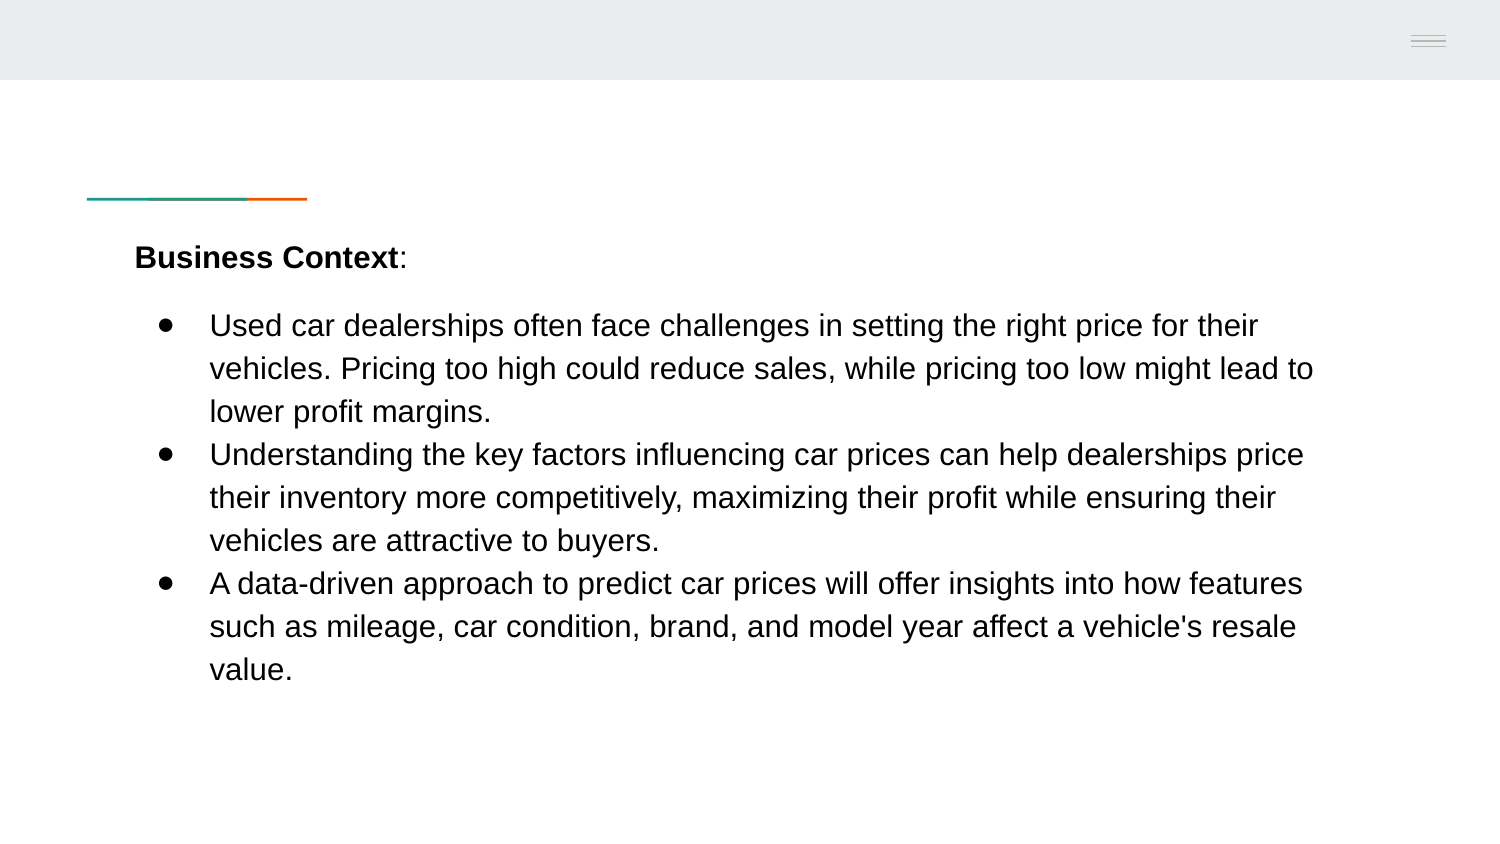

# Business Context:
Used car dealerships often face challenges in setting the right price for their vehicles. Pricing too high could reduce sales, while pricing too low might lead to lower profit margins.
Understanding the key factors influencing car prices can help dealerships price their inventory more competitively, maximizing their profit while ensuring their vehicles are attractive to buyers.
A data-driven approach to predict car prices will offer insights into how features such as mileage, car condition, brand, and model year affect a vehicle's resale value.